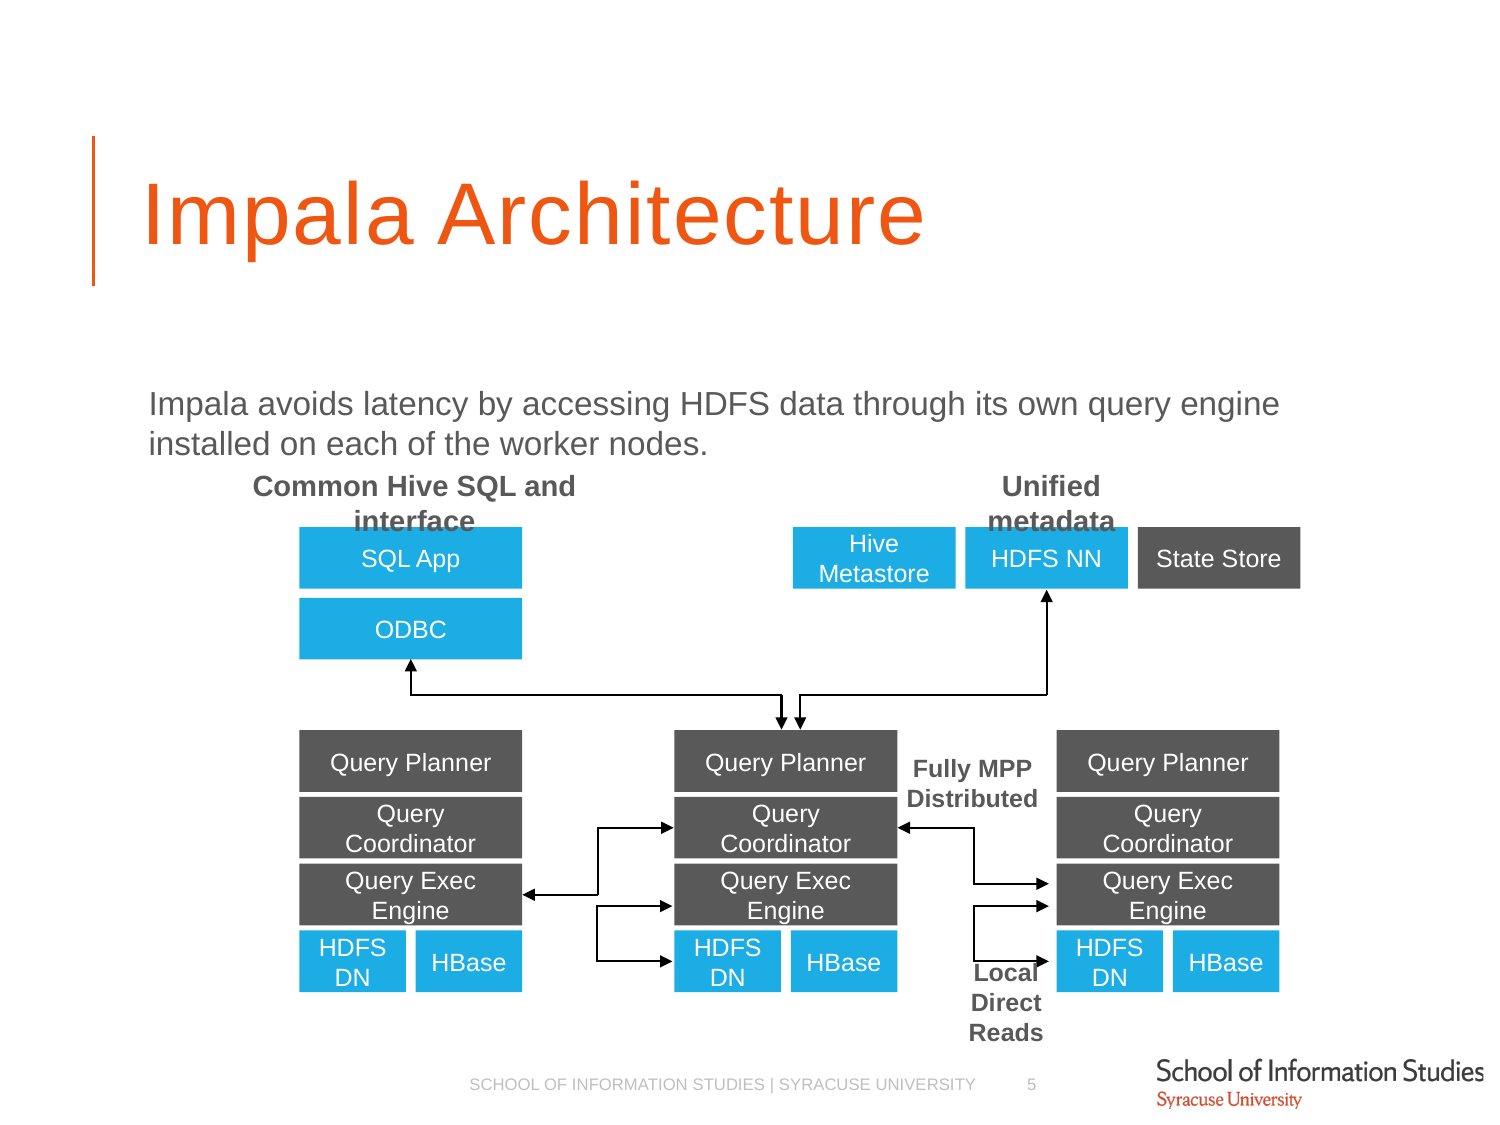

# Impala Architecture
Impala avoids latency by accessing HDFS data through its own query engine installed on each of the worker nodes.
Common Hive SQL and interface
Unified metadata
SQL App
Hive
Metastore
HDFS NN
State Store
ODBC
Query Planner
Query Planner
Query Planner
Fully MPP
Distributed
Query Coordinator
Query Coordinator
Query Coordinator
Query Exec Engine
Query Exec Engine
Query Exec Engine
HDFS DN
HBase
HDFS DN
HBase
HDFS DN
HBase
Local
Direct Reads
School of Information Studies | Syracuse University
5